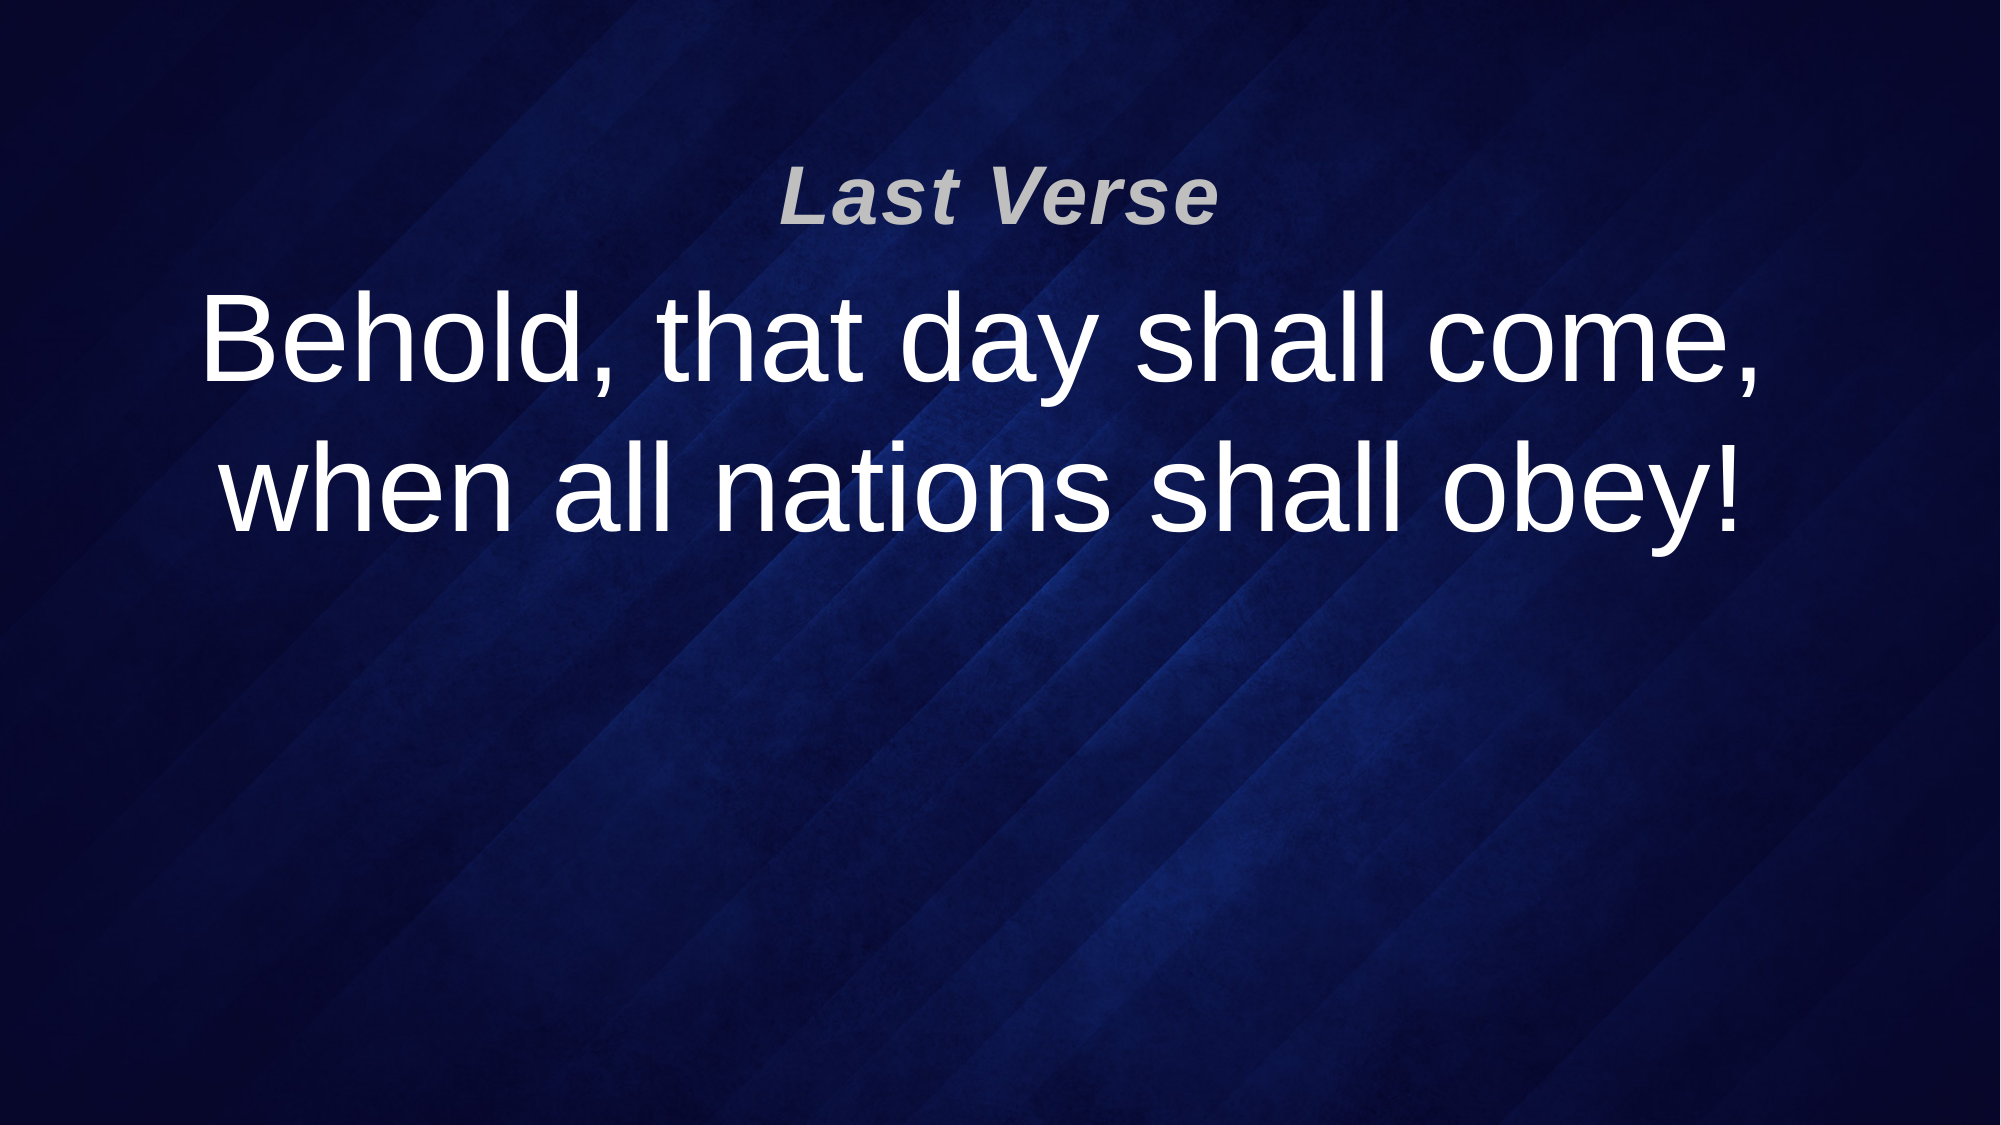

Last Verse
# Behold, that day shall come, when all nations shall obey!